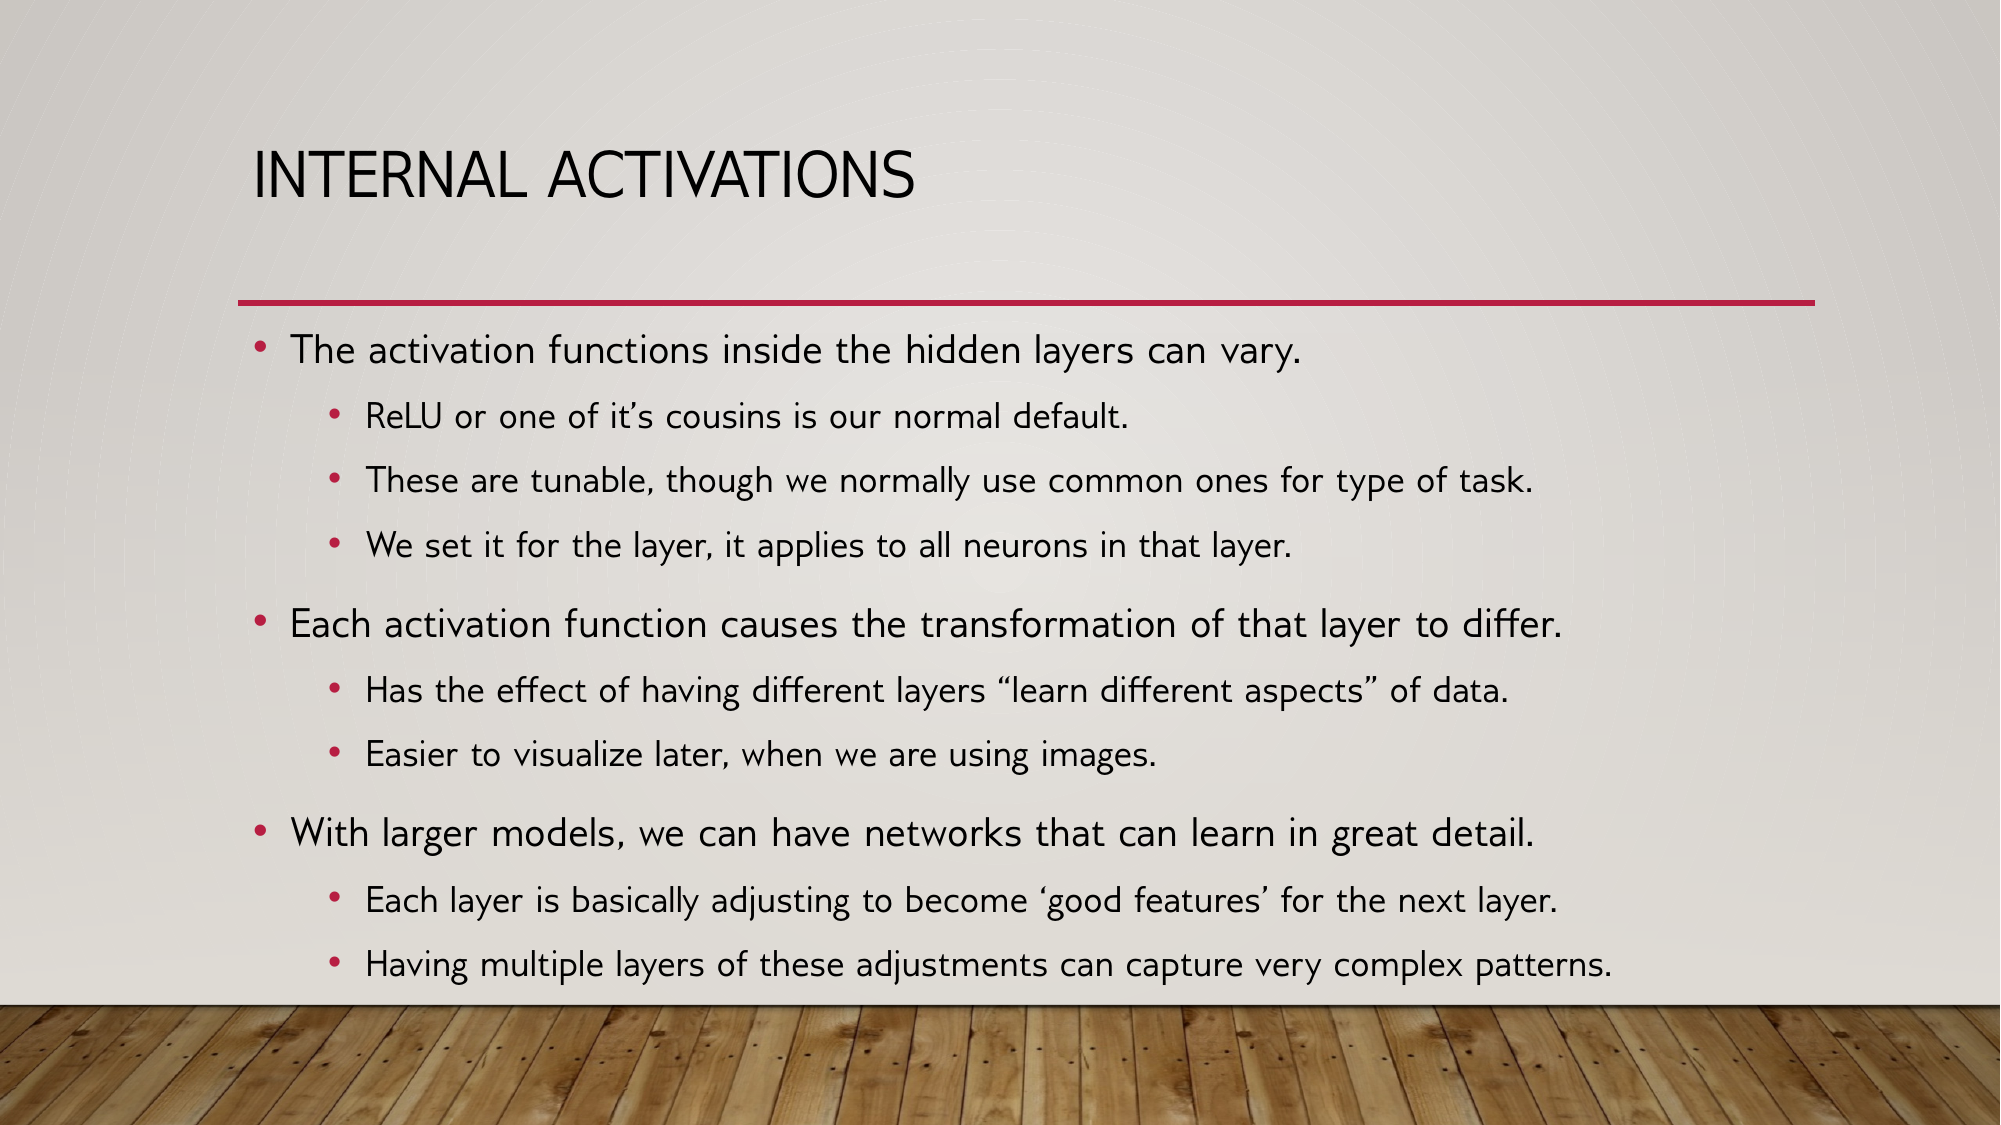

# Internal Activations
The activation functions inside the hidden layers can vary.
ReLU or one of it’s cousins is our normal default.
These are tunable, though we normally use common ones for type of task.
We set it for the layer, it applies to all neurons in that layer.
Each activation function causes the transformation of that layer to differ.
Has the effect of having different layers “learn different aspects” of data.
Easier to visualize later, when we are using images.
With larger models, we can have networks that can learn in great detail.
Each layer is basically adjusting to become ‘good features’ for the next layer.
Having multiple layers of these adjustments can capture very complex patterns.